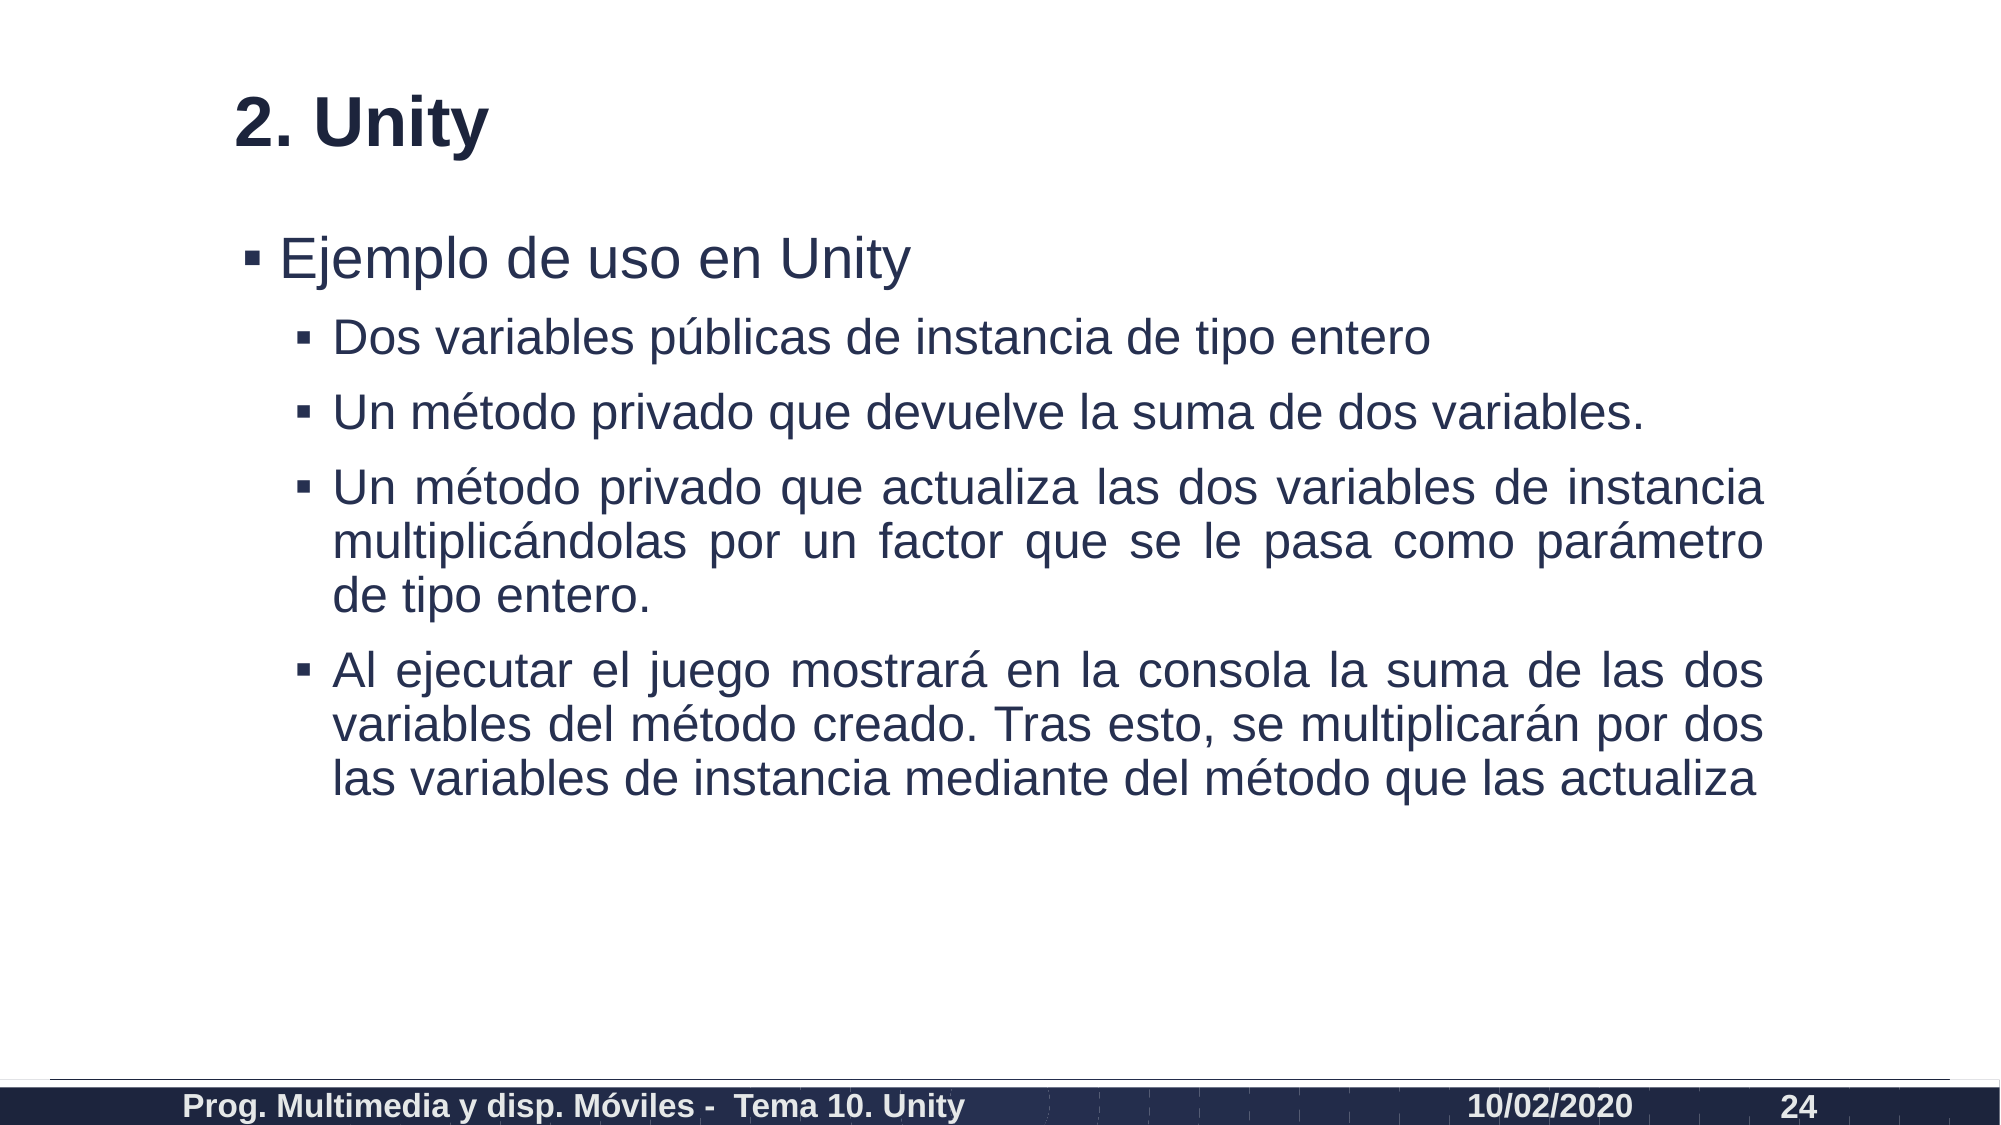

# 2. Unity
Ejemplo de uso en Unity
Dos variables públicas de instancia de tipo entero
Un método privado que devuelve la suma de dos variables.
Un método privado que actualiza las dos variables de instancia multiplicándolas por un factor que se le pasa como parámetro de tipo entero.
Al ejecutar el juego mostrará en la consola la suma de las dos variables del método creado. Tras esto, se multiplicarán por dos las variables de instancia mediante del método que las actualiza
Prog. Multimedia y disp. Móviles -  Tema 10. Unity
10/02/2020
24